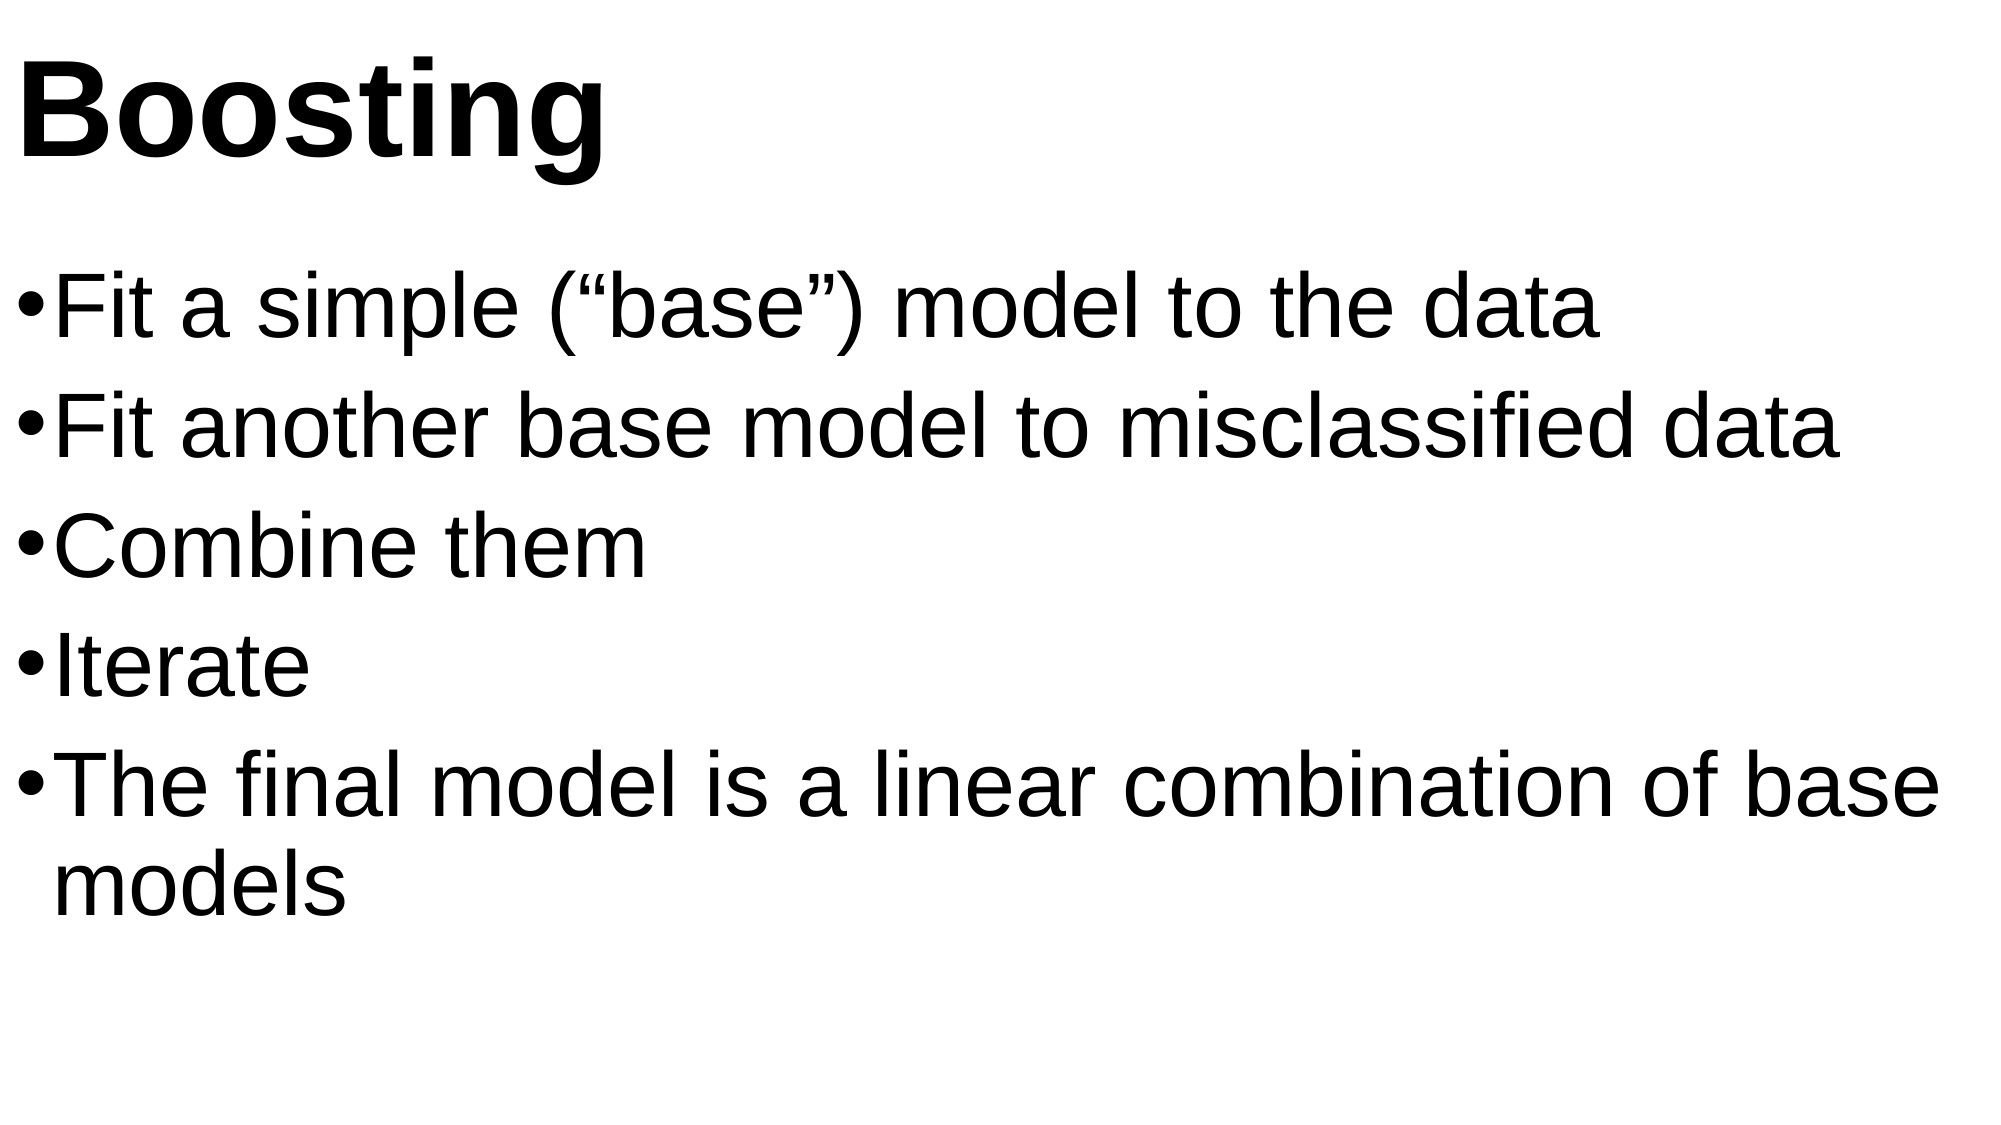

# Boosting
Fit a simple (“base”) model to the data
Fit another base model to misclassified data
Combine them
Iterate
The final model is a linear combination of base models